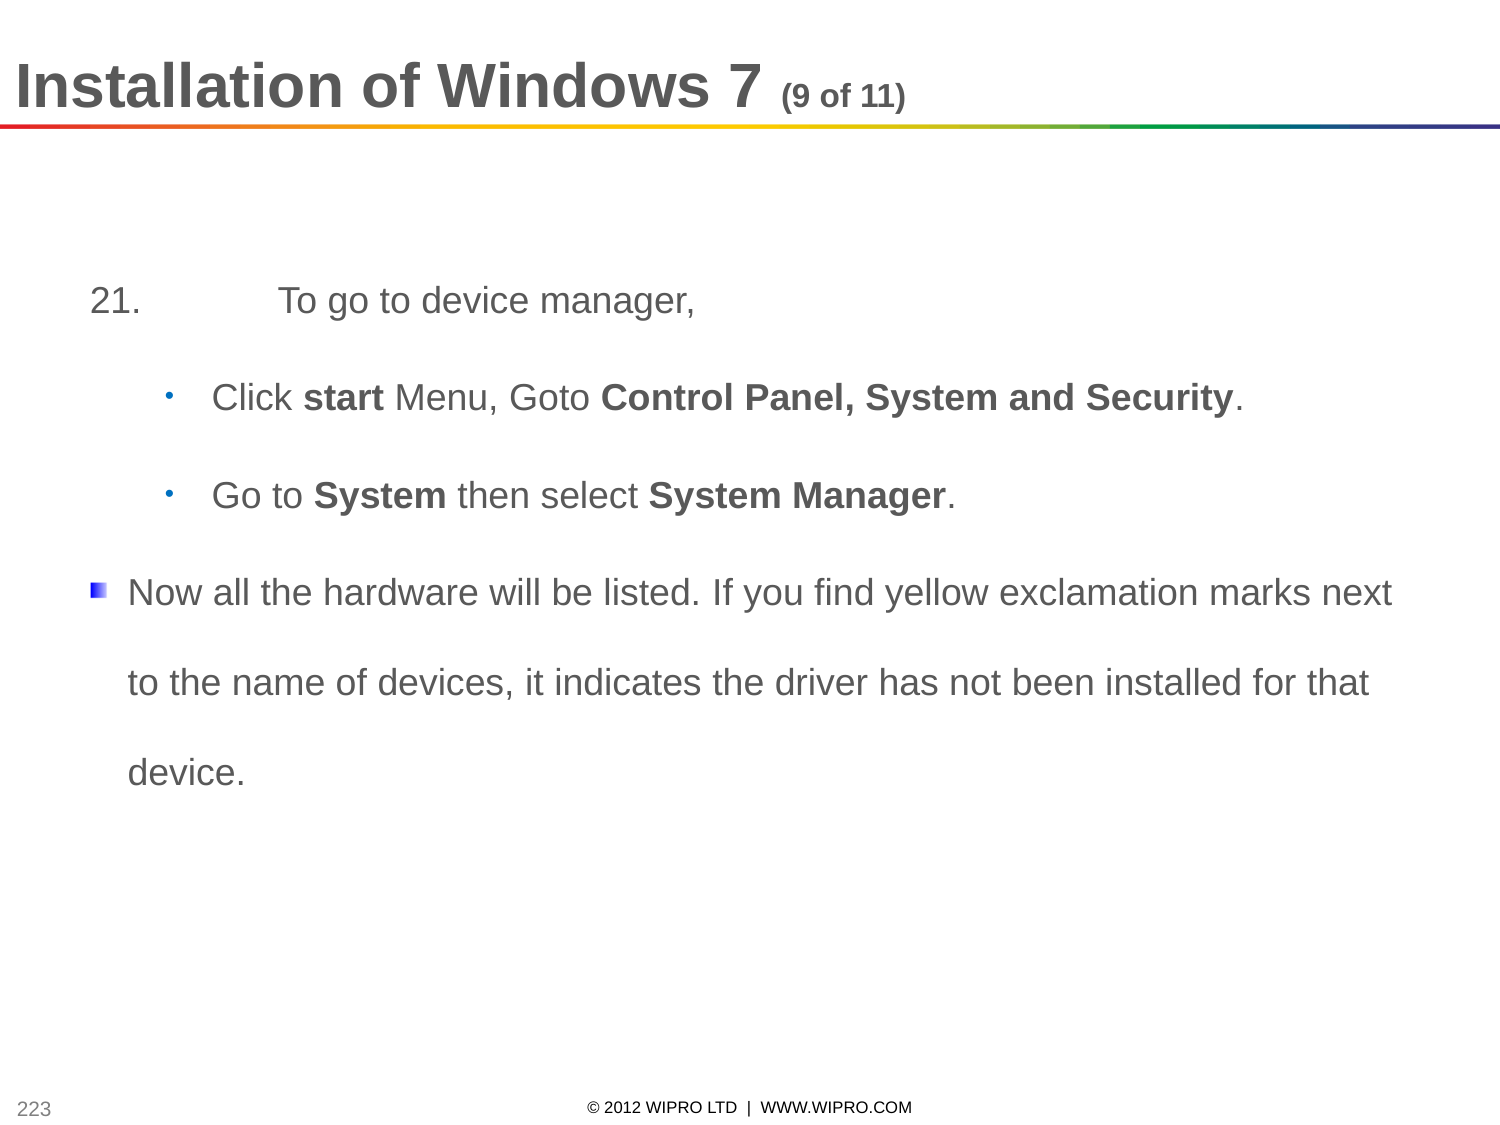

Installation of Windows 7 (9 of 11)
21.	To go to device manager,
Click start Menu, Goto Control Panel, System and Security.
Go to System then select System Manager.
Now all the hardware will be listed. If you find yellow exclamation marks next to the name of devices, it indicates the driver has not been installed for that device.